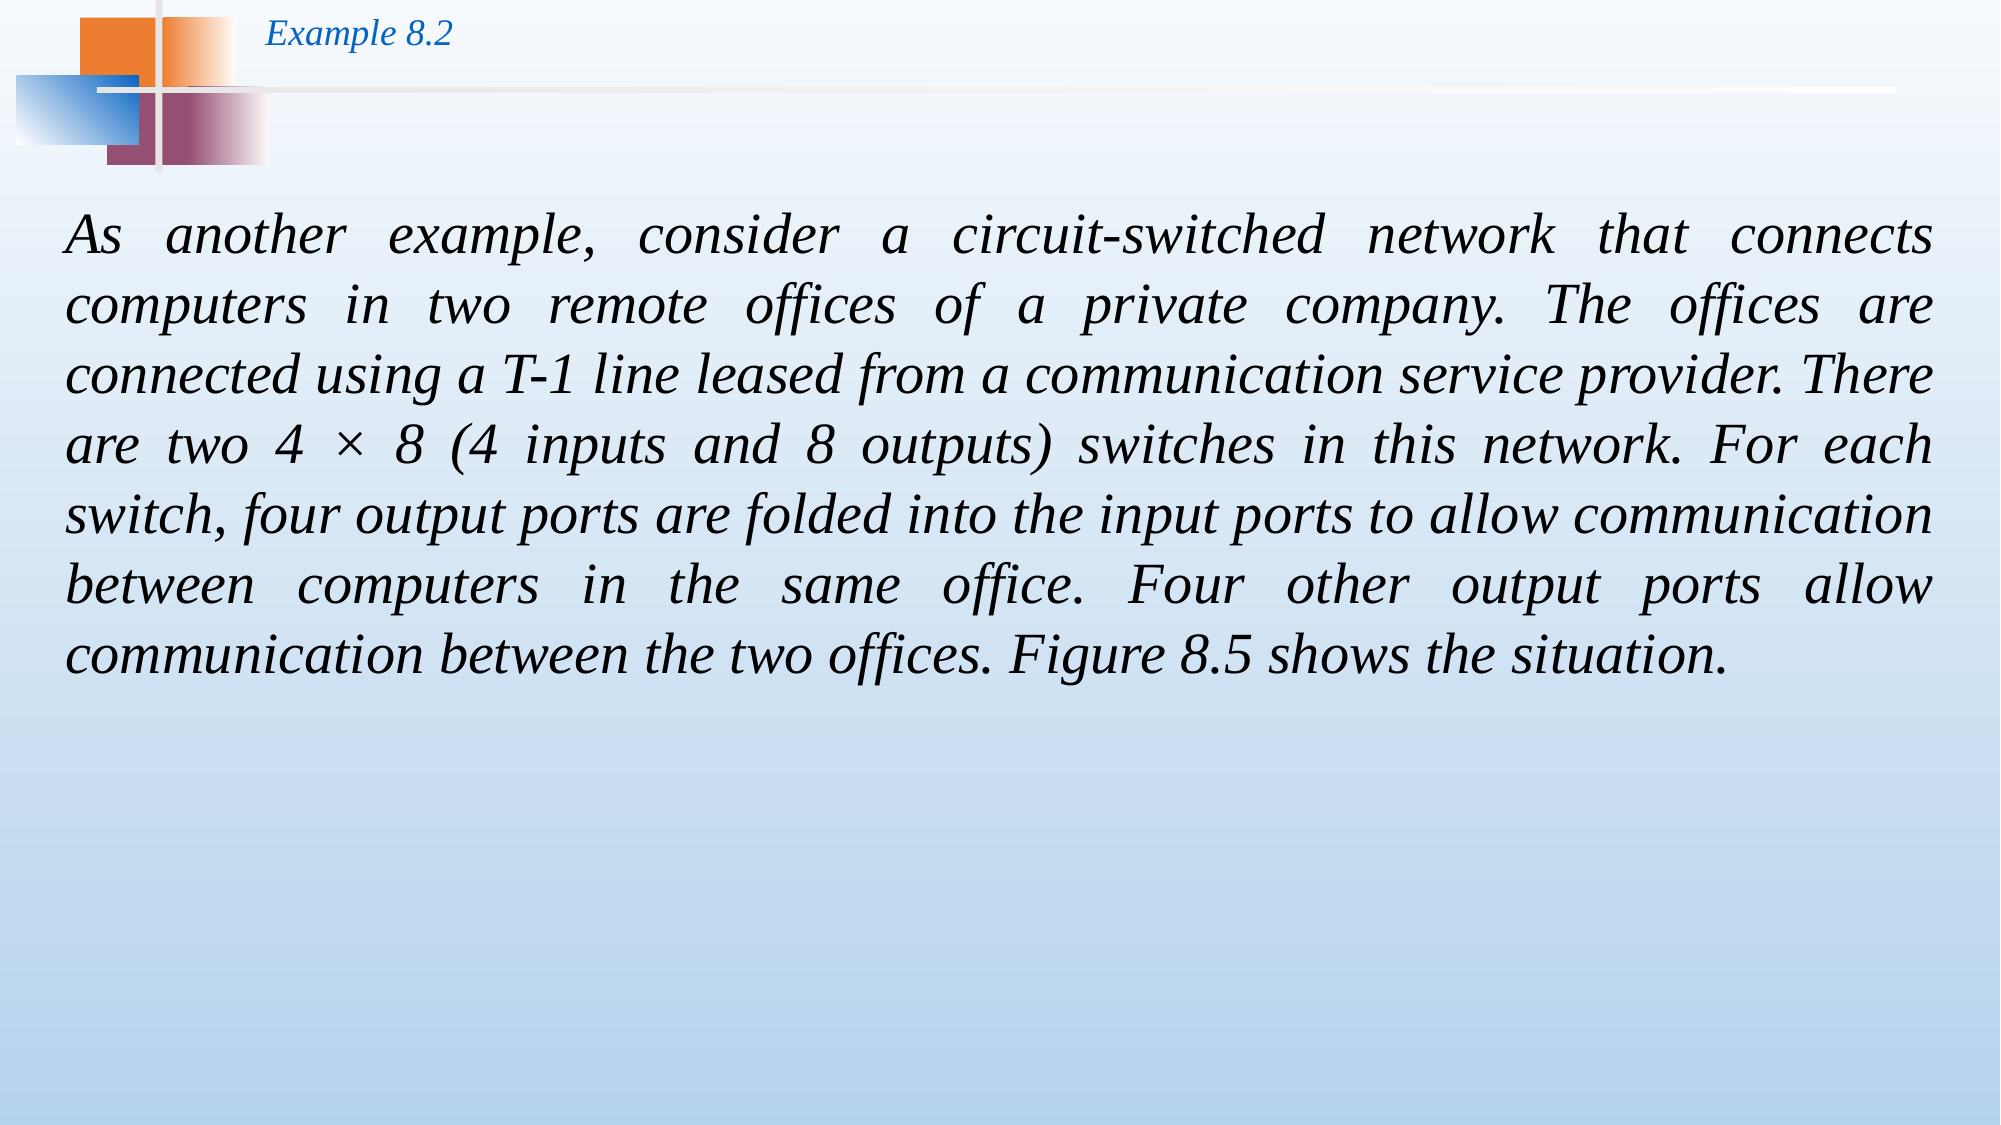

Example 8.2

As another example, consider a circuit-switched network that connects computers in two remote offices of a private company. The offices are connected using a T-1 line leased from a communication service provider. There are two 4 × 8 (4 inputs and 8 outputs) switches in this network. For each switch, four output ports are folded into the input ports to allow communication between computers in the same office. Four other output ports allow communication between the two offices. Figure 8.5 shows the situation.